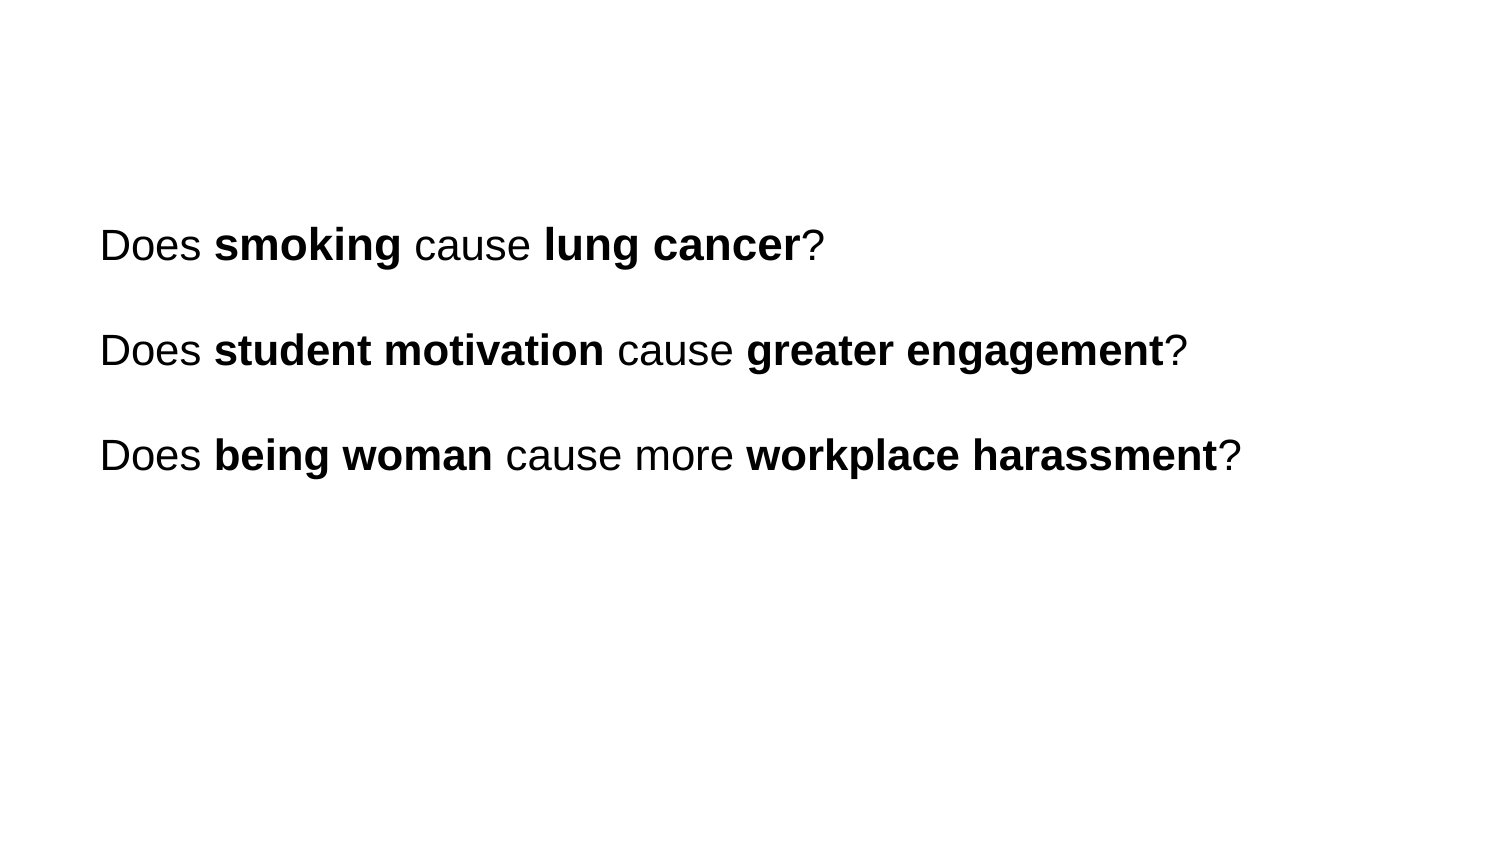

Does smoking cause lung cancer?
Does student motivation cause greater engagement?
Does being woman cause more workplace harassment?